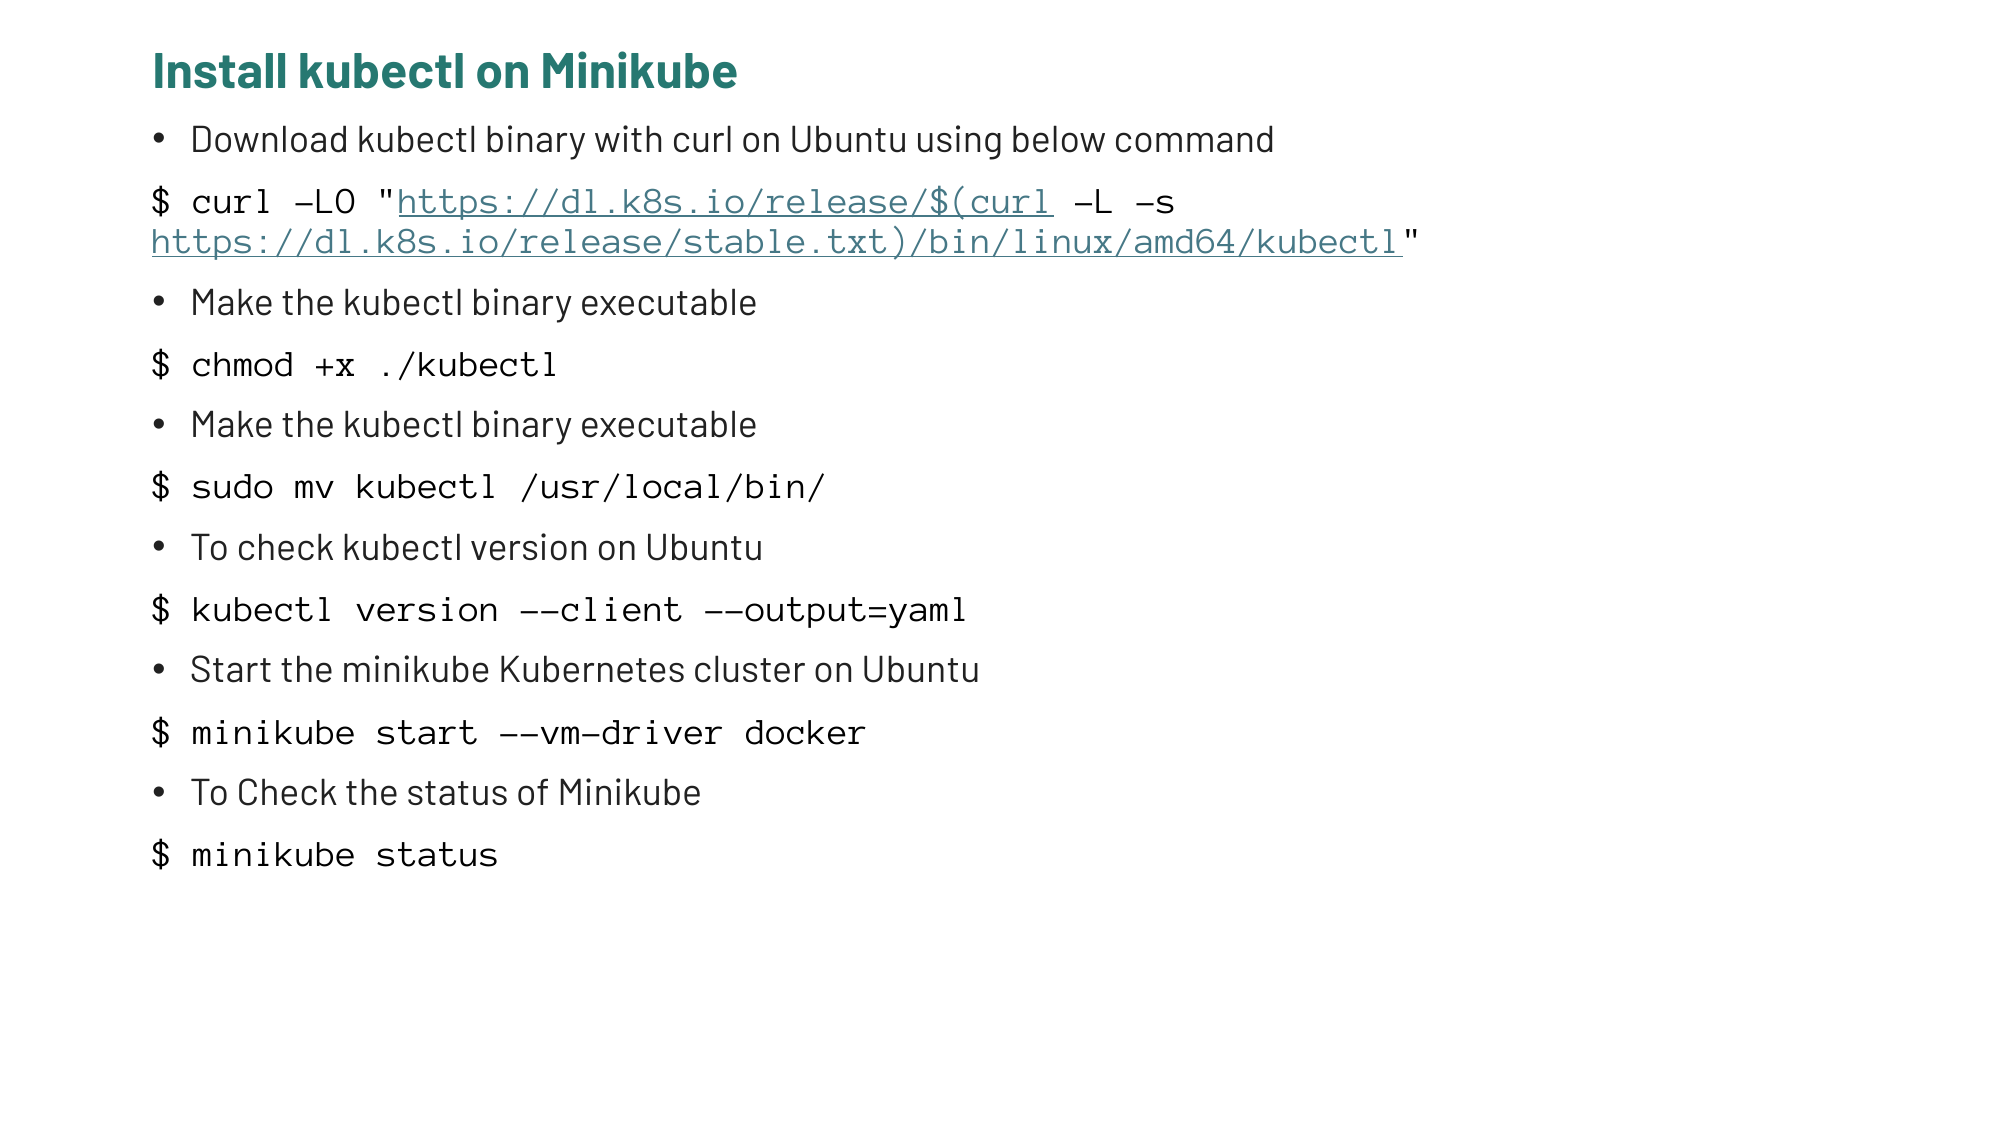

Install kubectl on Minikube
Download kubectl binary with curl on Ubuntu using below command
$ curl -LO "https://dl.k8s.io/release/$(curl -L -s https://dl.k8s.io/release/stable.txt)/bin/linux/amd64/kubectl"
Make the kubectl binary executable
$ chmod +x ./kubectl
Make the kubectl binary executable
$ sudo mv kubectl /usr/local/bin/
To check kubectl version on Ubuntu
$ kubectl version --client --output=yaml
Start the minikube Kubernetes cluster on Ubuntu
$ minikube start --vm-driver docker
To Check the status of Minikube
$ minikube status